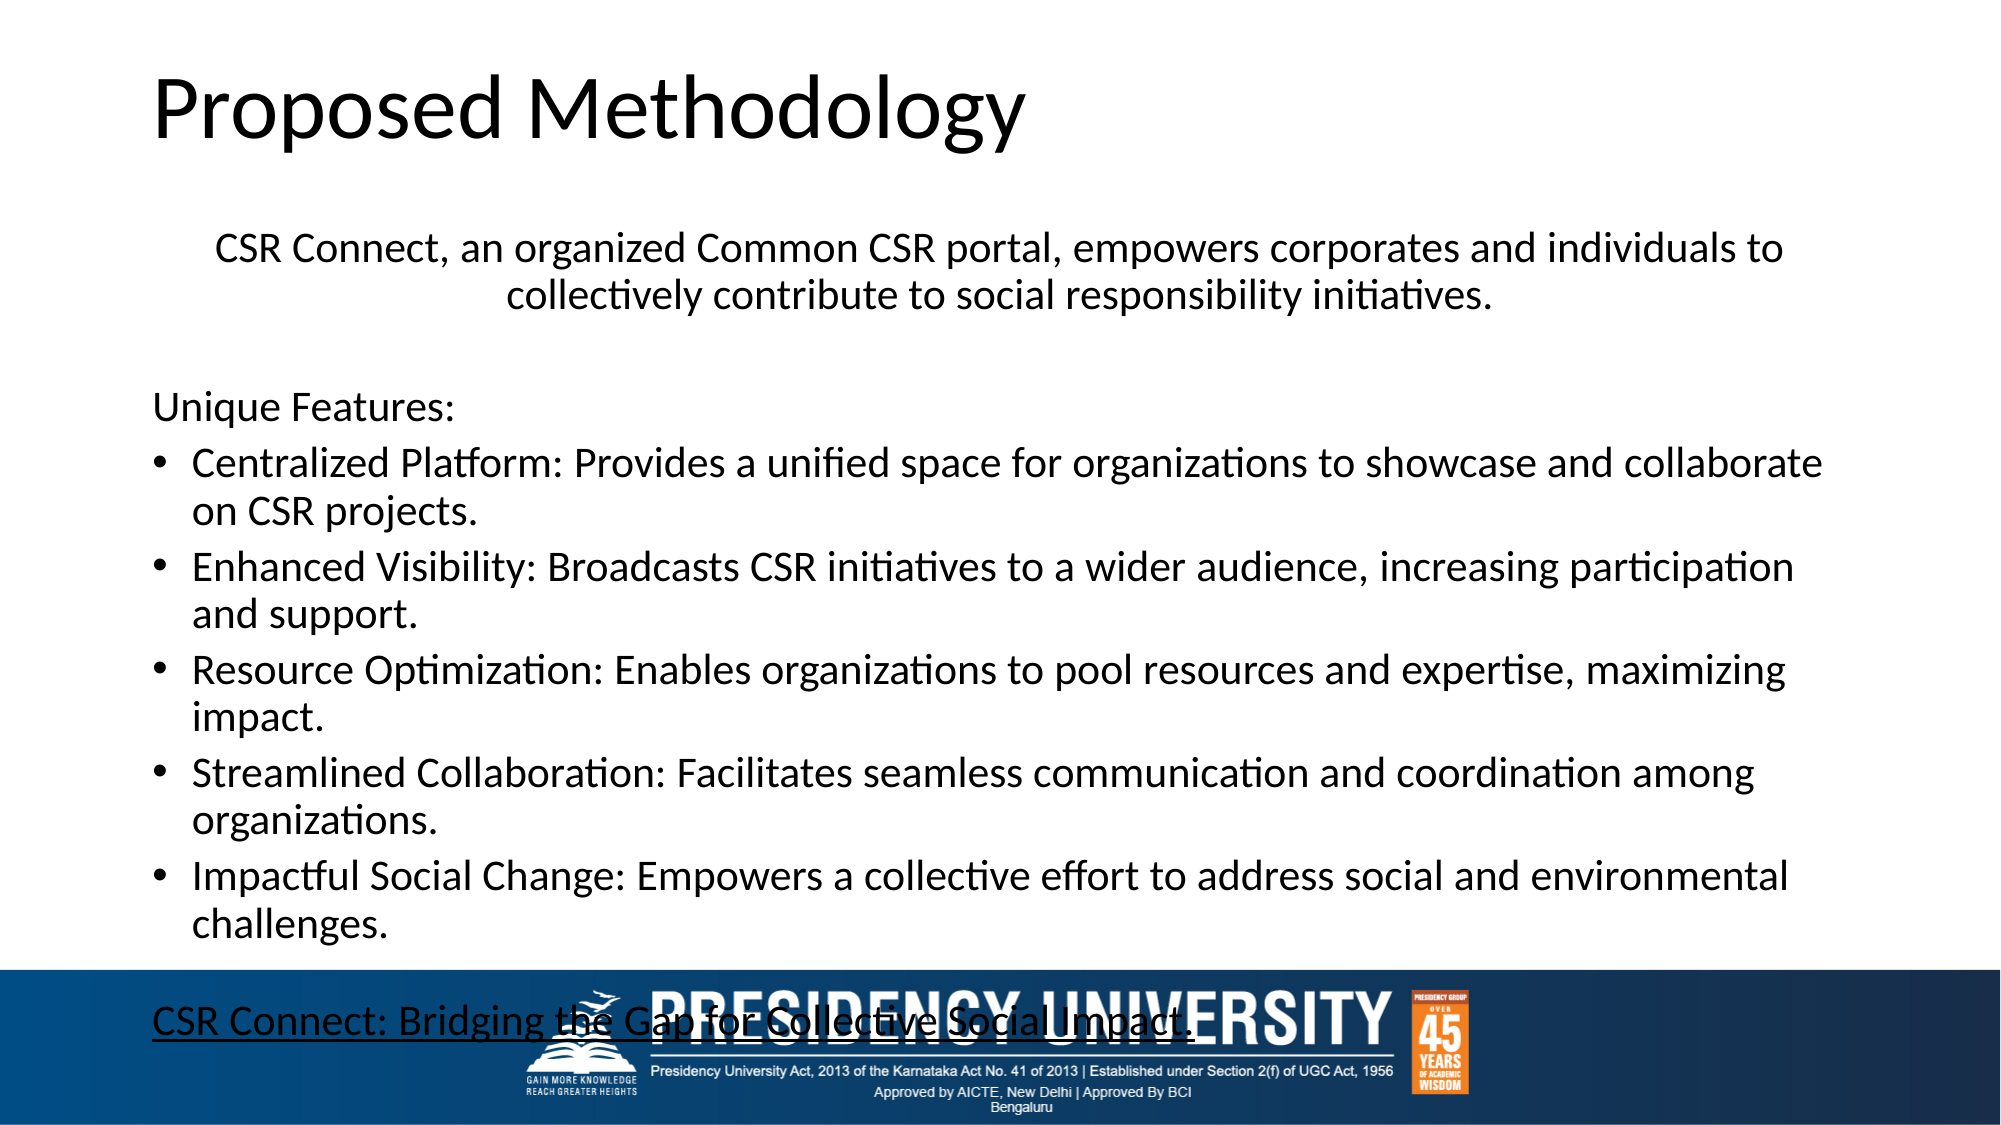

# Proposed Methodology
CSR Connect, an organized Common CSR portal, empowers corporates and individuals to collectively contribute to social responsibility initiatives.

Unique Features:
Centralized Platform: Provides a unified space for organizations to showcase and collaborate on CSR projects.
Enhanced Visibility: Broadcasts CSR initiatives to a wider audience, increasing participation and support.
Resource Optimization: Enables organizations to pool resources and expertise, maximizing impact.
Streamlined Collaboration: Facilitates seamless communication and coordination among organizations.
Impactful Social Change: Empowers a collective effort to address social and environmental challenges.

CSR Connect: Bridging the Gap for Collective Social Impact.